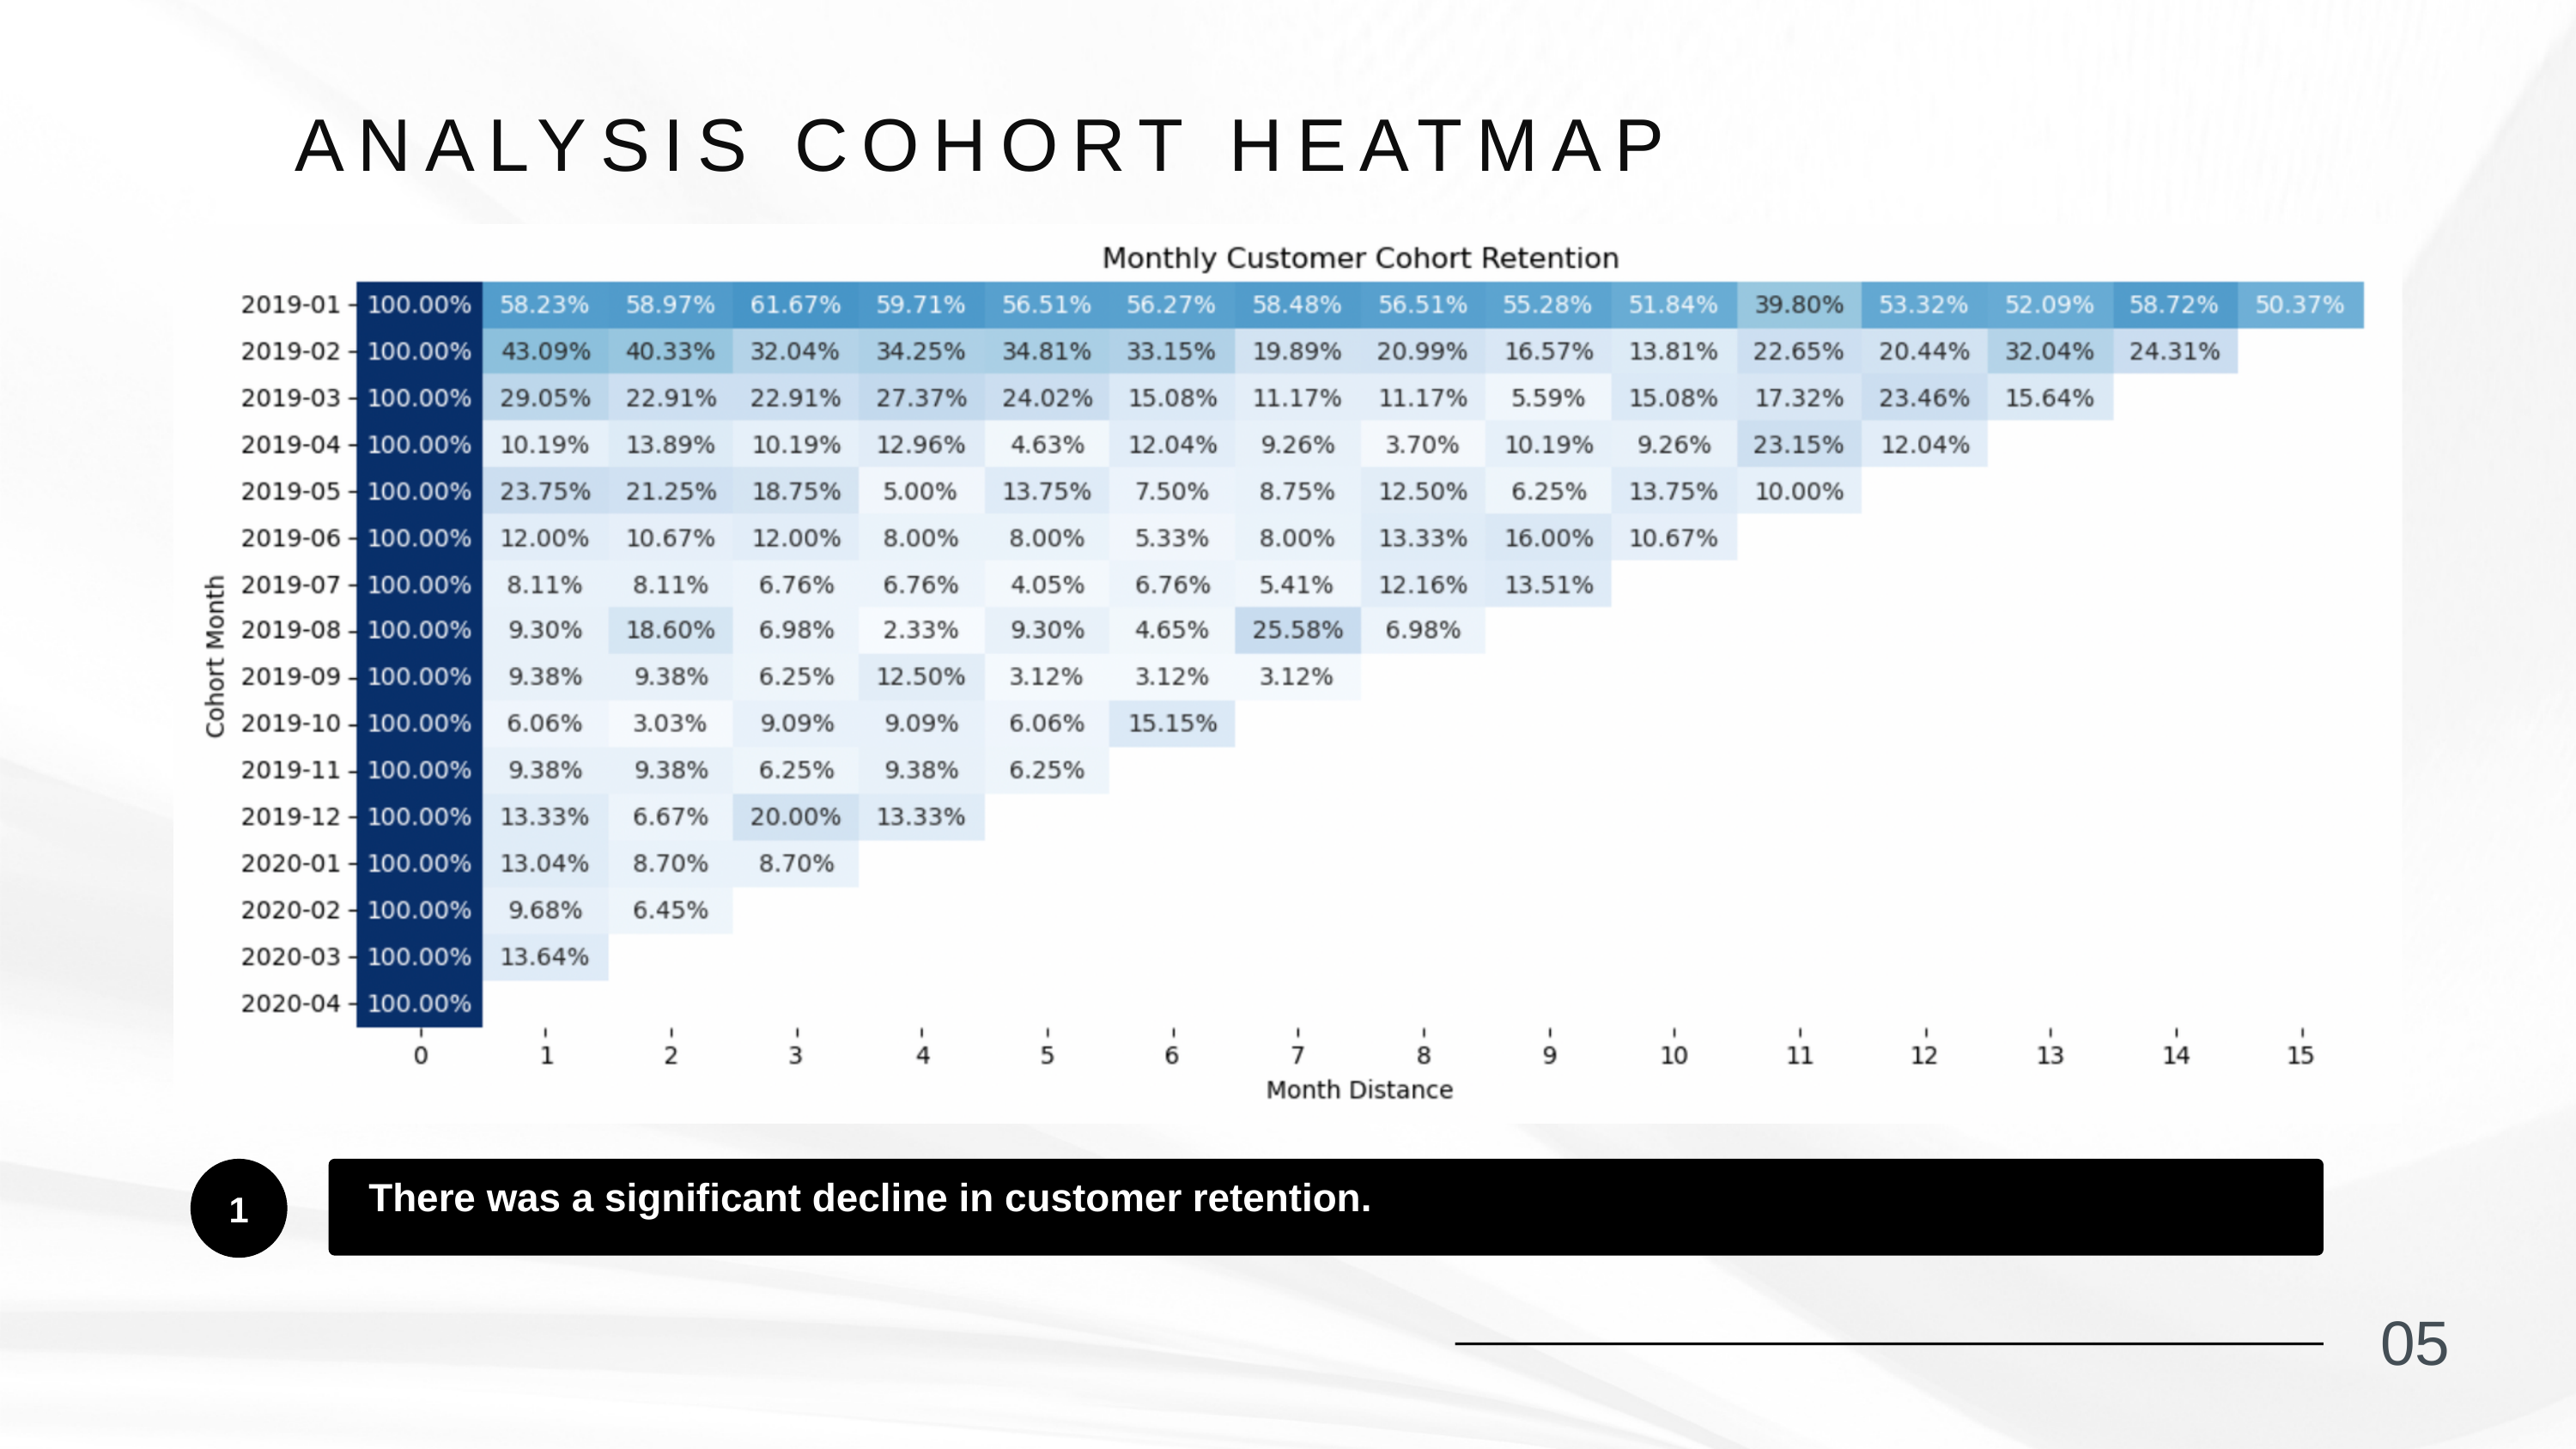

ANALYSIS COHORT HEATMAP

1

   There was a significant decline in customer retention.
05